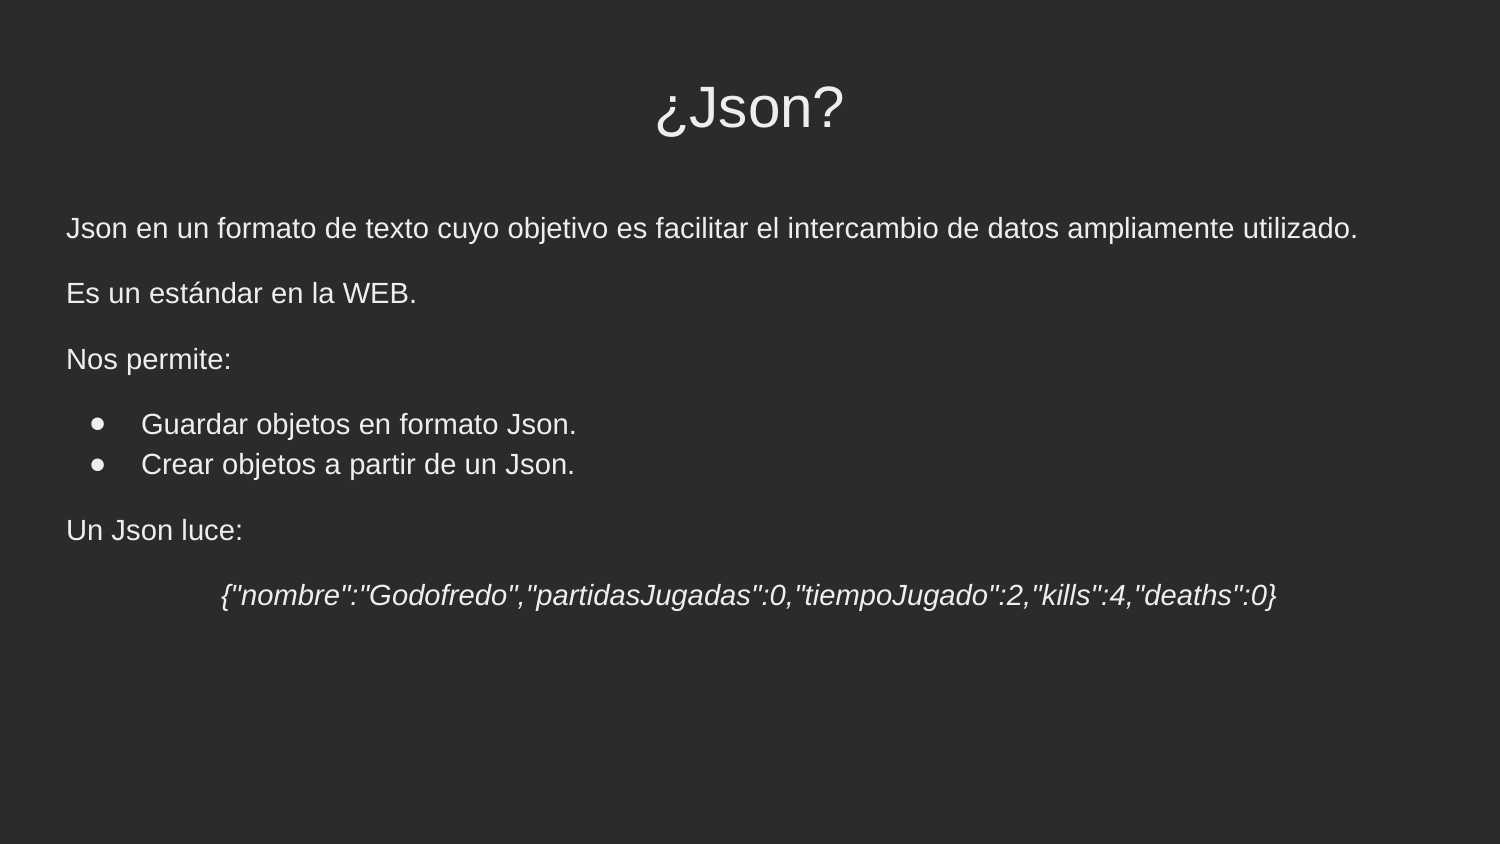

¿Json?
Json en un formato de texto cuyo objetivo es facilitar el intercambio de datos ampliamente utilizado.
Es un estándar en la WEB.
Nos permite:
Guardar objetos en formato Json.
Crear objetos a partir de un Json.
Un Json luce:
{"nombre":"Godofredo","partidasJugadas":0,"tiempoJugado":2,"kills":4,"deaths":0}